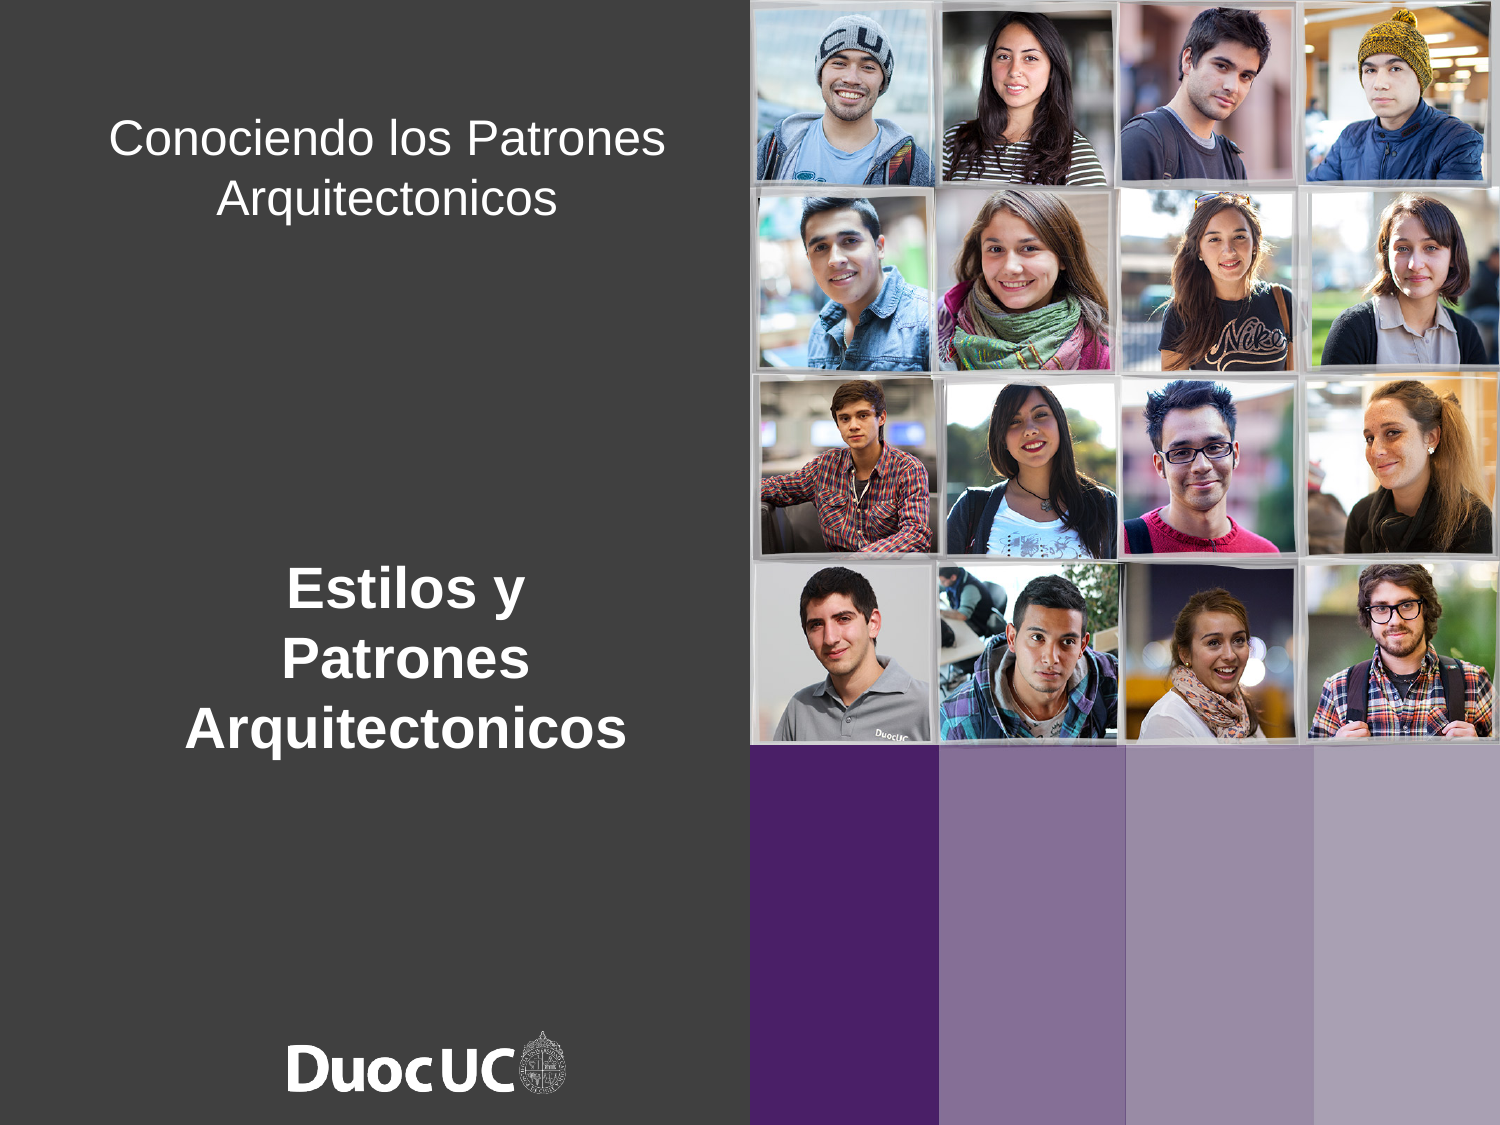

Conociendo los Patrones Arquitectonicos
Estilos y Patrones Arquitectonicos